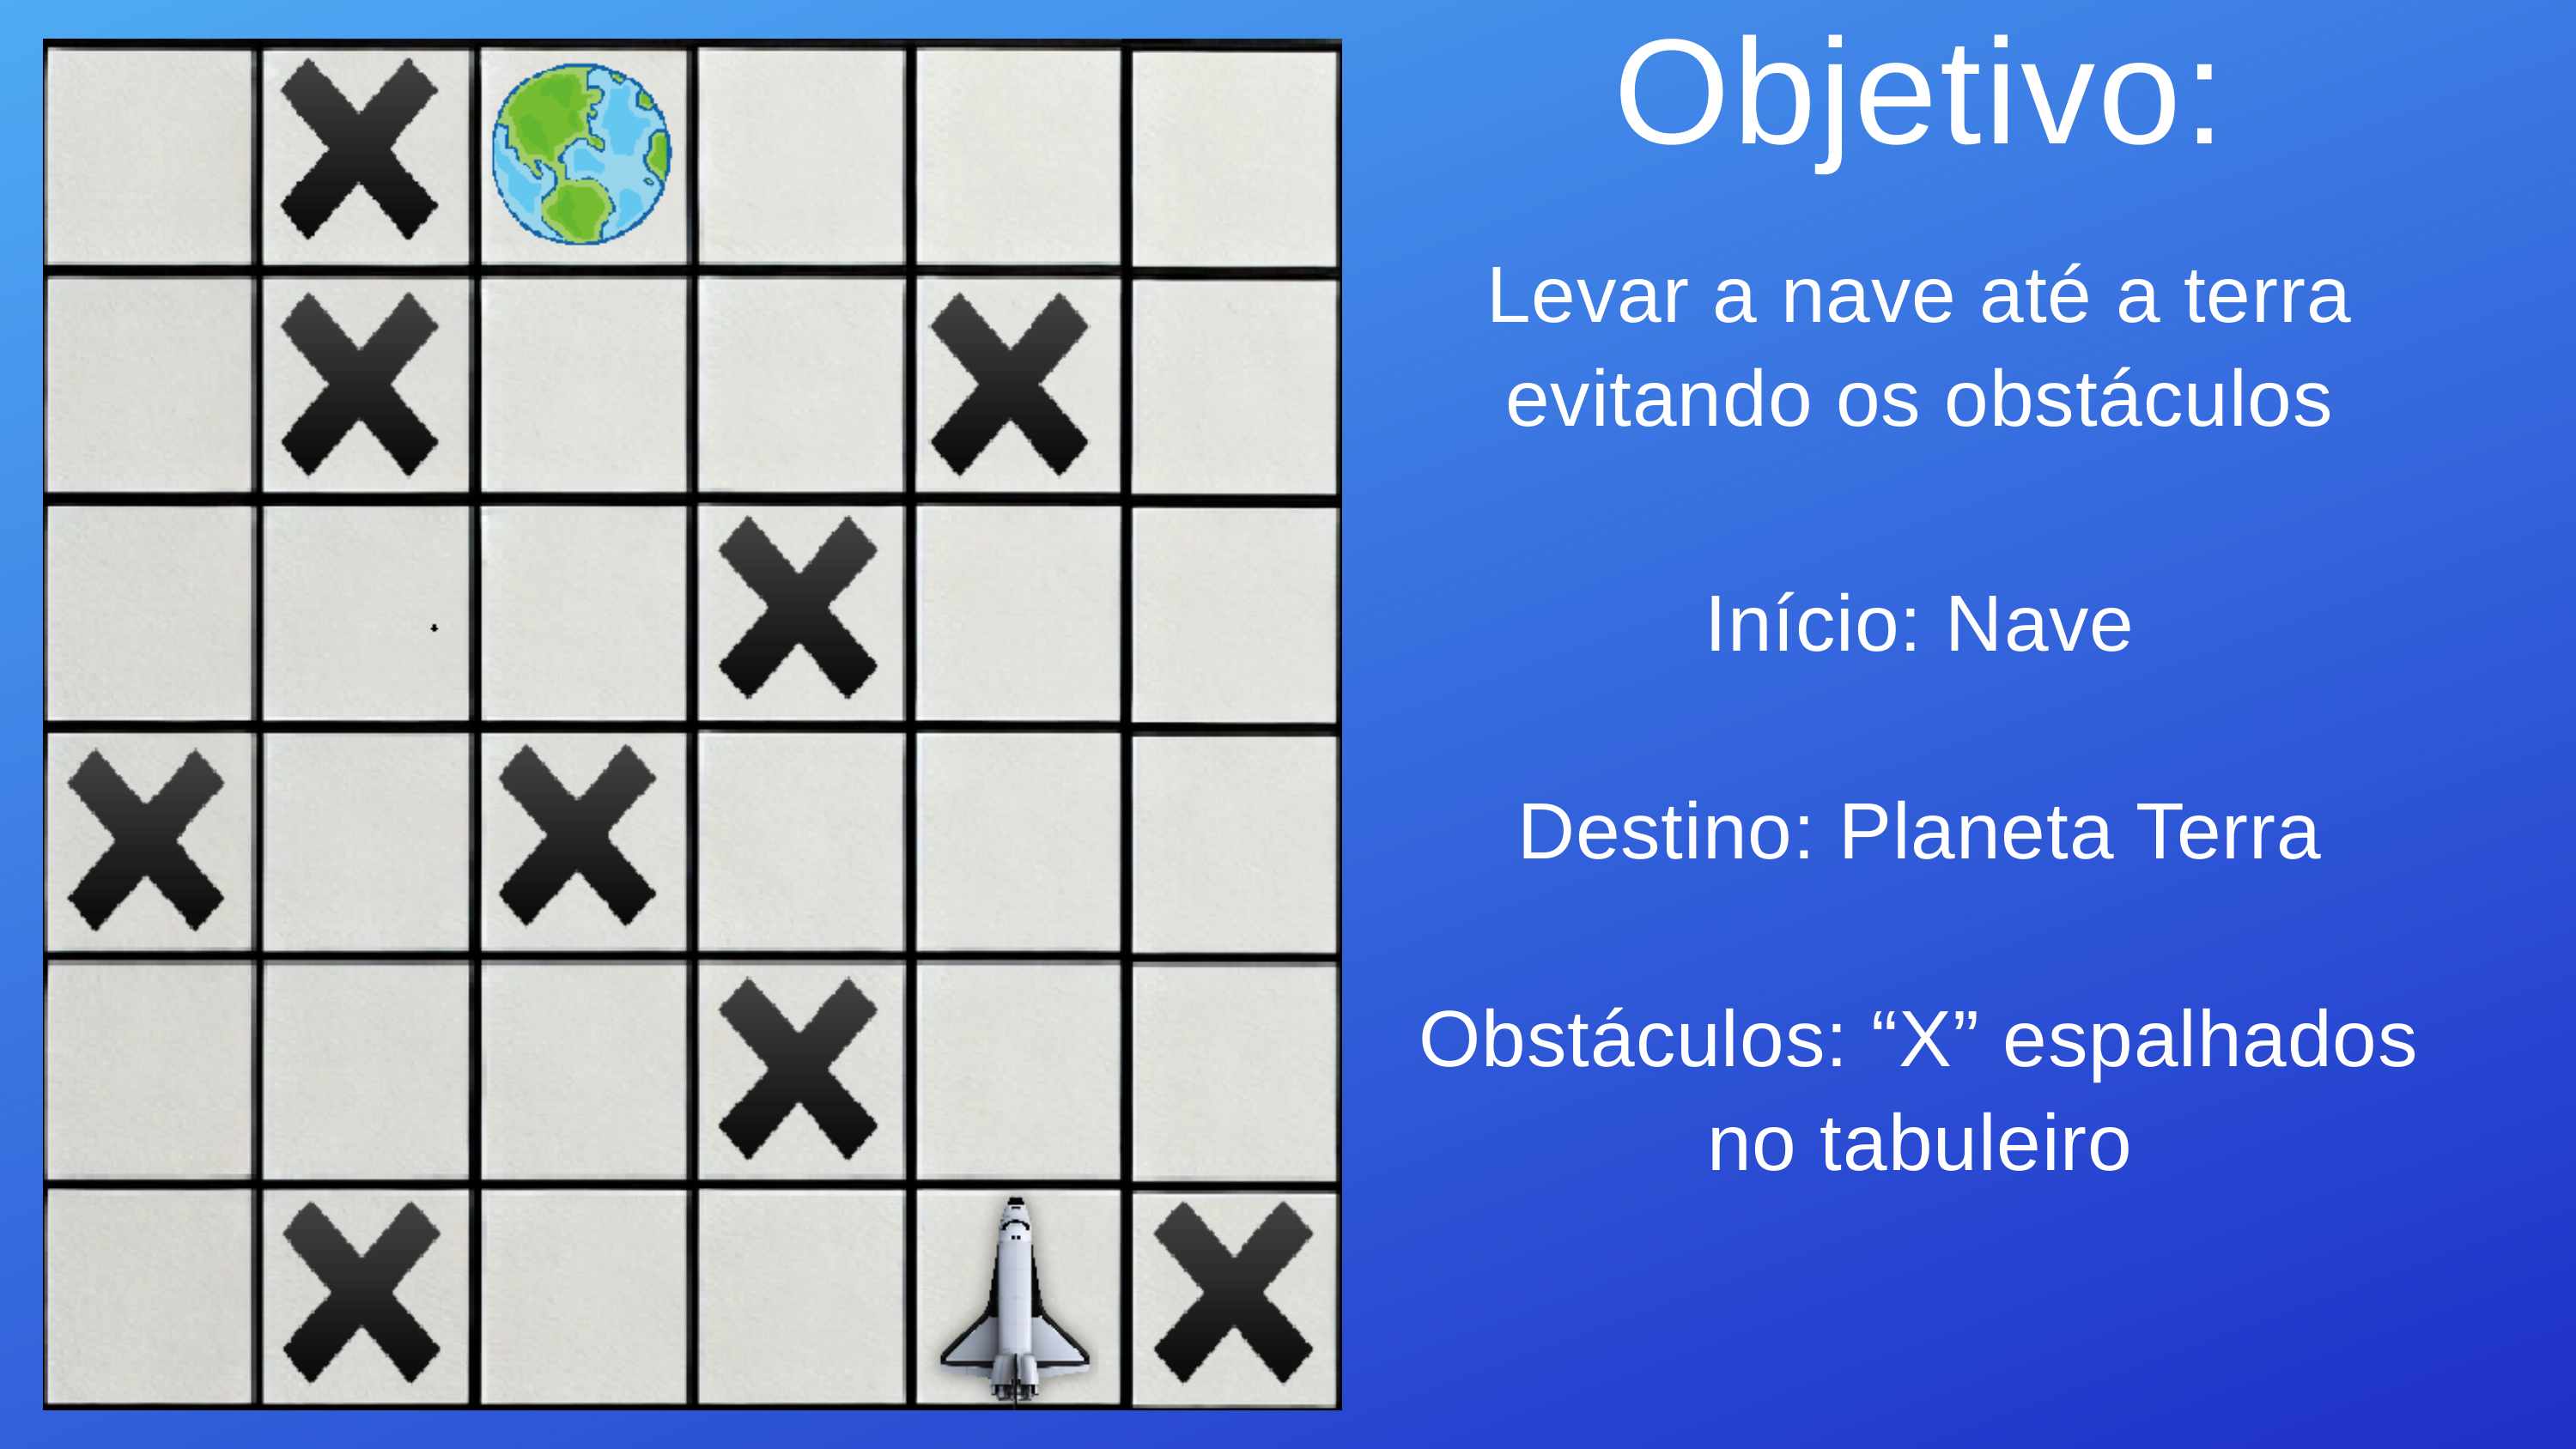

Objetivo:

Levar a nave até a terra evitando os obstáculos
Início: Nave

Destino: Planeta Terra

Obstáculos: “X” espalhados no tabuleiro